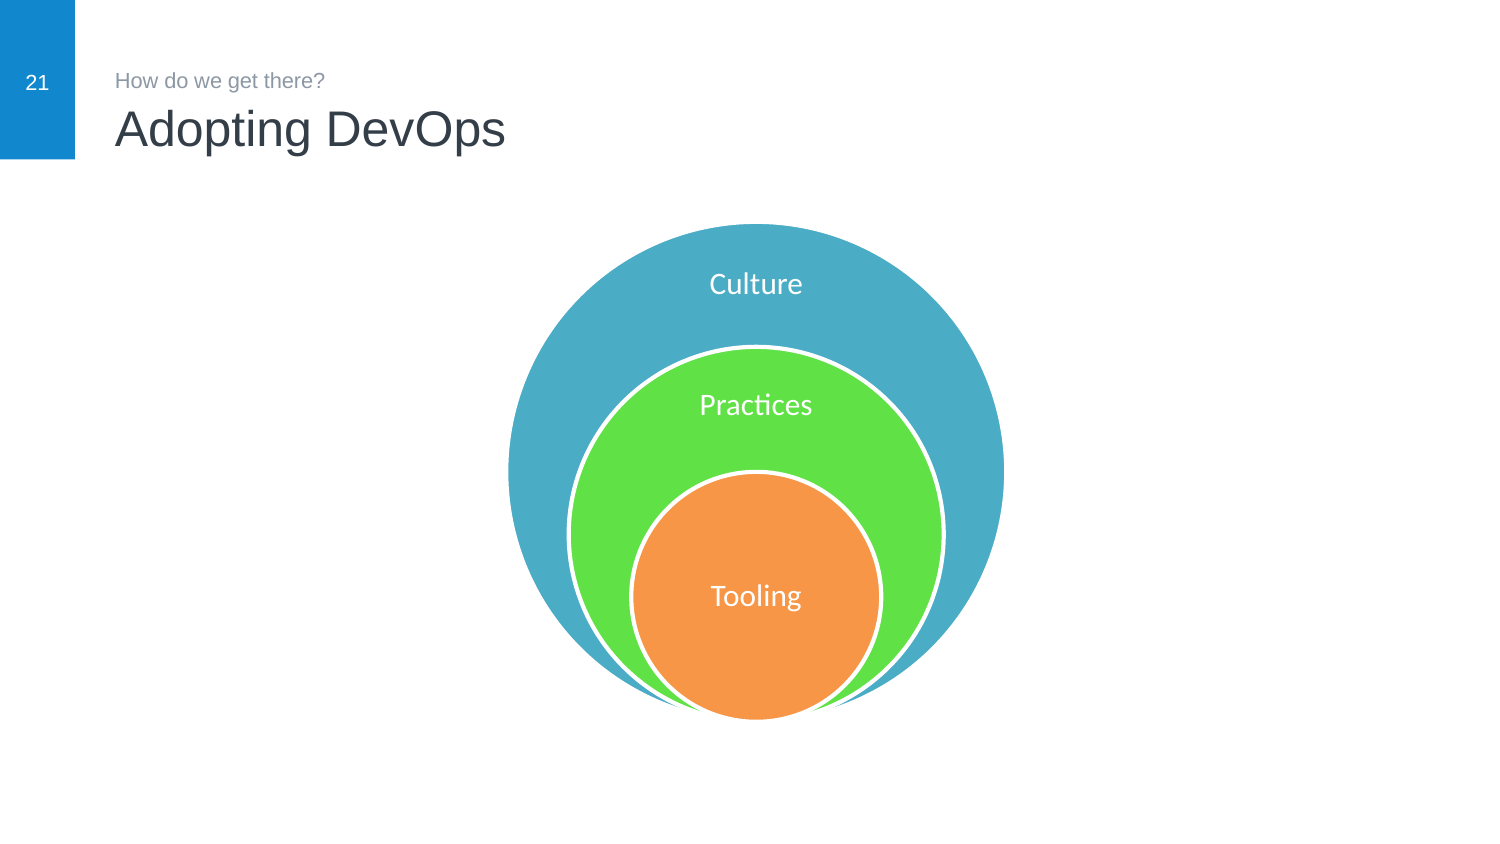

# Adopting DevOps
21
How do we get there?
Culture
Practices
Tooling